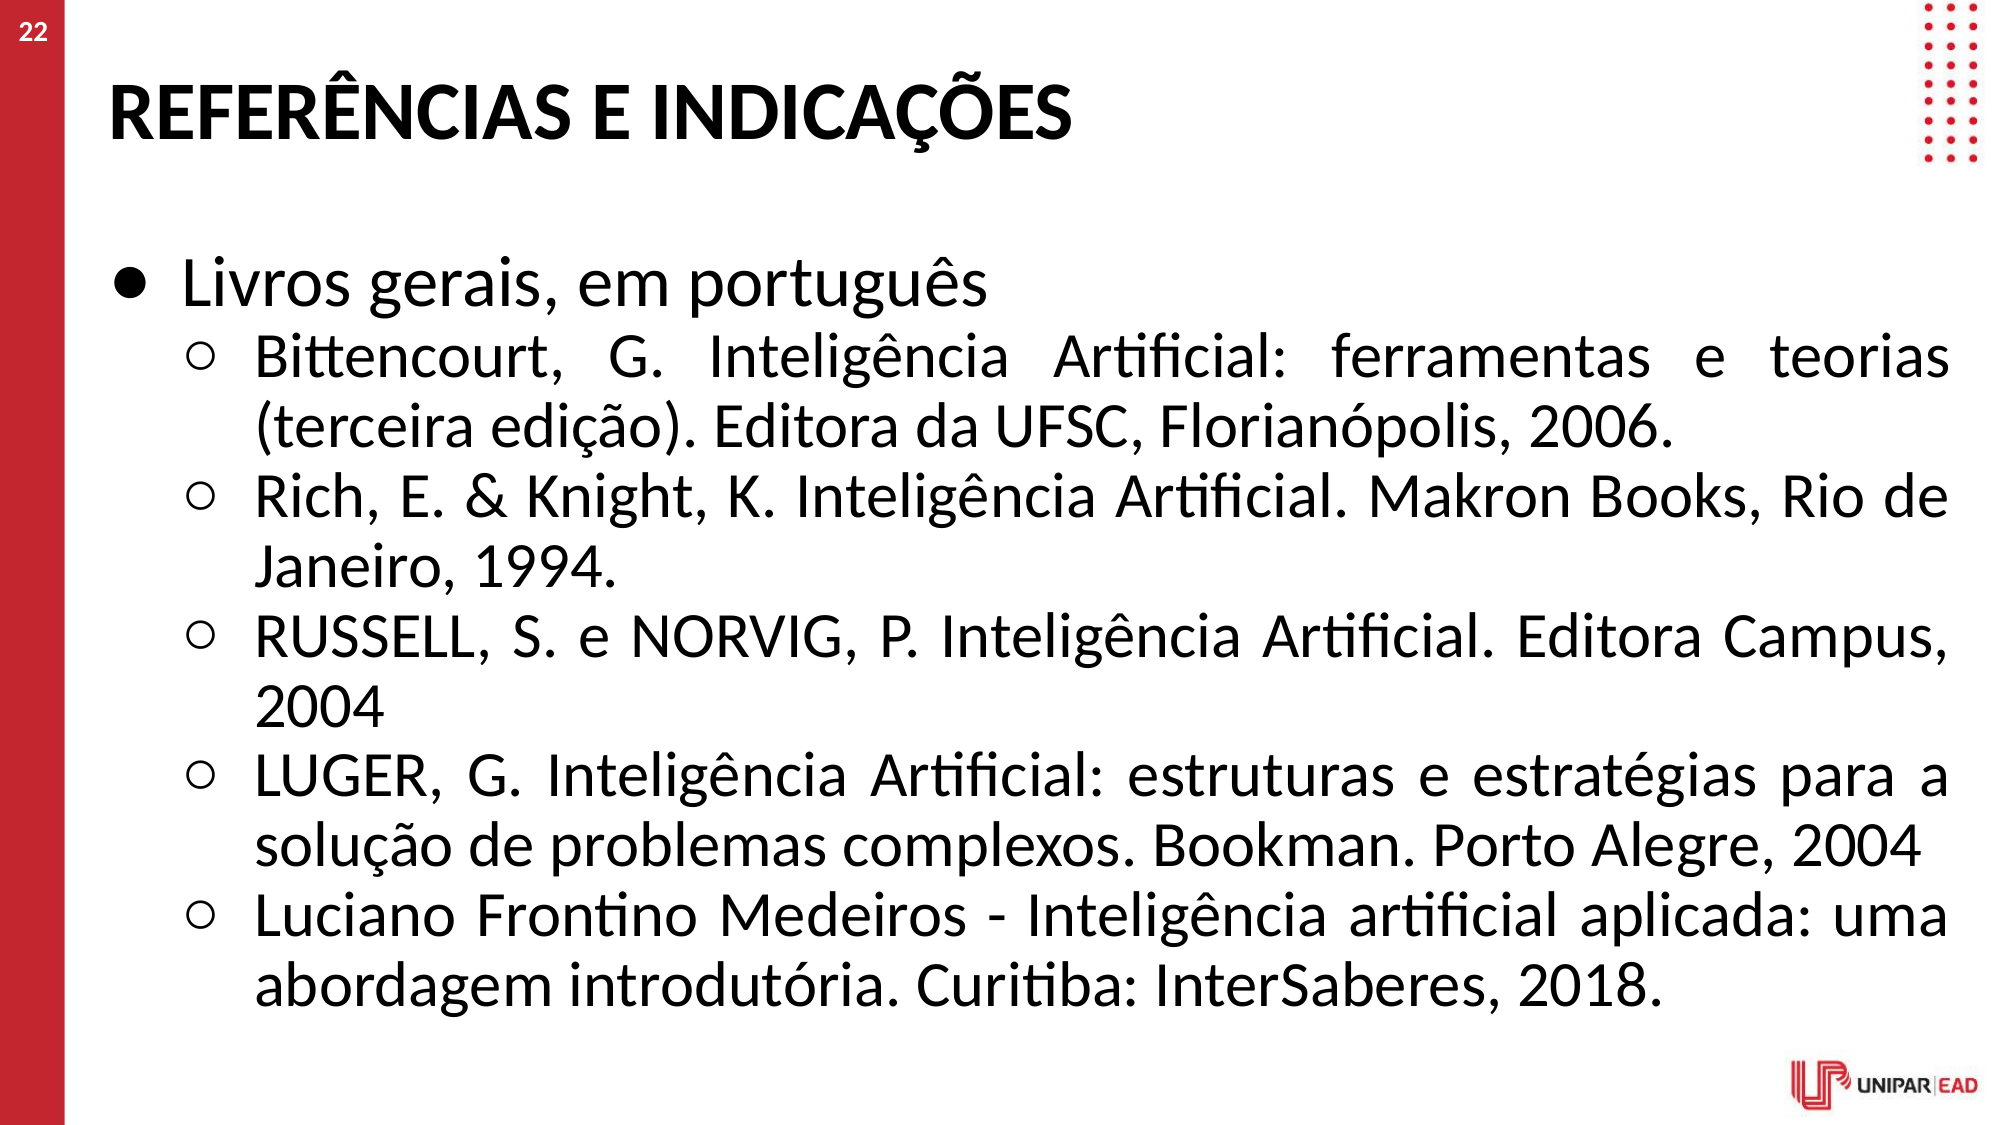

22
# REFERÊNCIAS E INDICAÇÕES
Livros gerais, em português
Bittencourt, G. Inteligência Artificial: ferramentas e teorias (terceira edição). Editora da UFSC, Florianópolis, 2006.
Rich, E. & Knight, K. Inteligência Artificial. Makron Books, Rio de Janeiro, 1994.
RUSSELL, S. e NORVIG, P. Inteligência Artificial. Editora Campus, 2004
LUGER, G. Inteligência Artificial: estruturas e estratégias para a solução de problemas complexos. Bookman. Porto Alegre, 2004
Luciano Frontino Medeiros - Inteligência artificial aplicada: uma abordagem introdutória. Curitiba: InterSaberes, 2018.